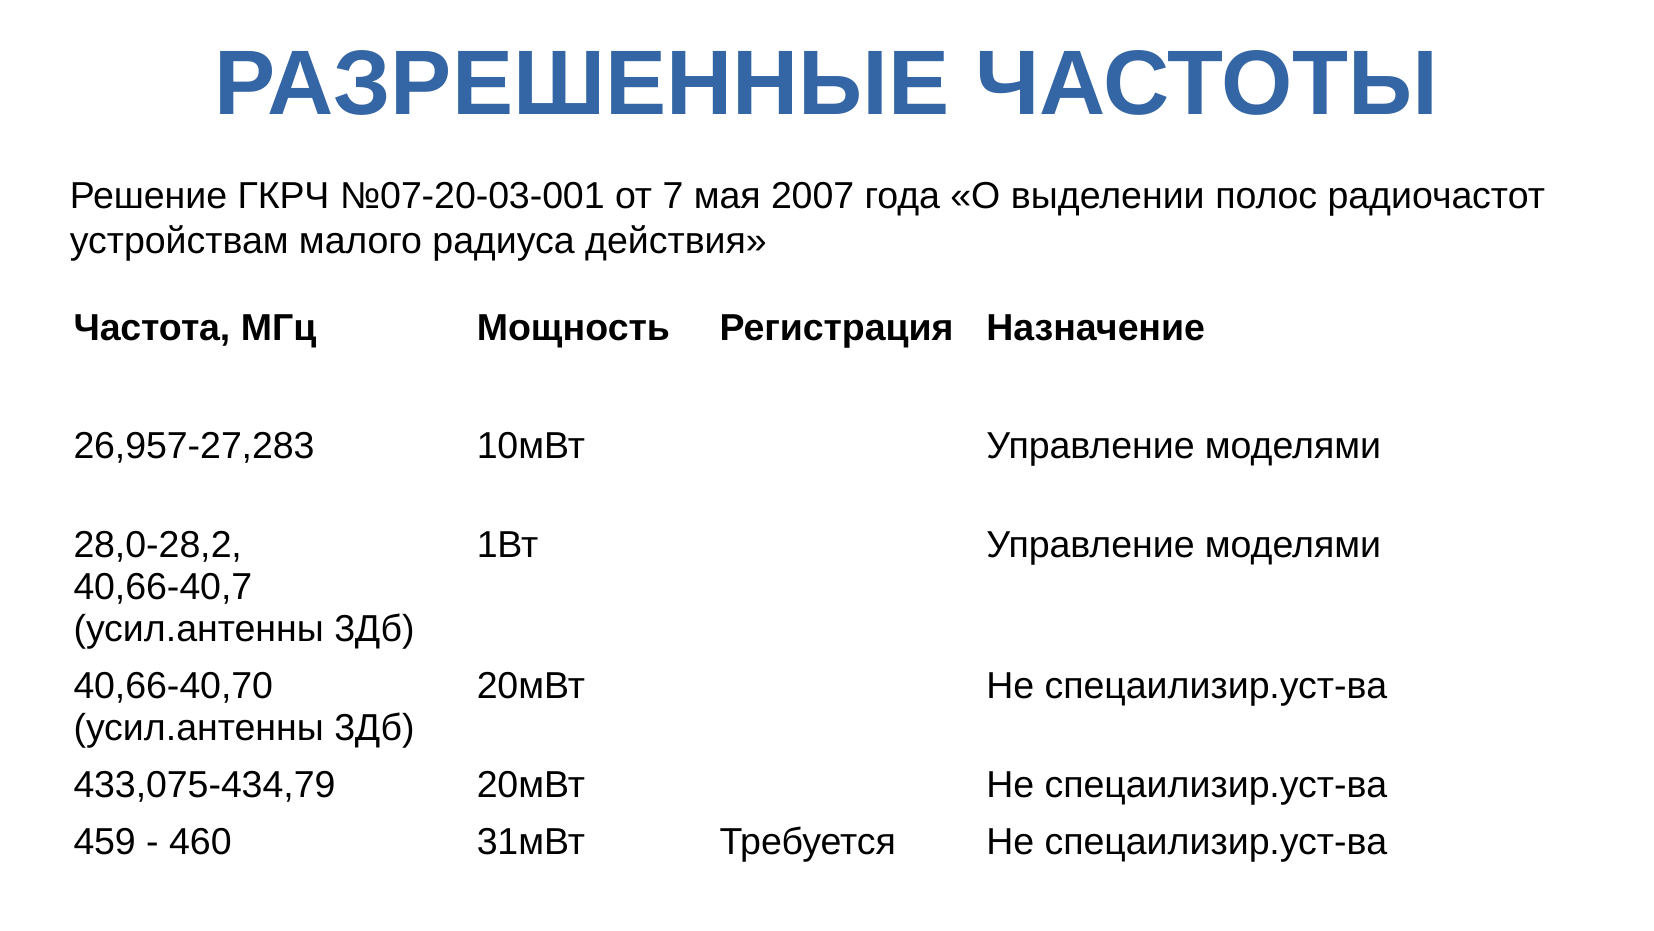

РАЗРЕШЕННЫЕ ЧАСТОТЫ
Решение ГКРЧ №07-20-03-001 от 7 мая 2007 года «О выделении полос радиочастот устройствам малого радиуса действия»
| Частота, МГц | Мощность | Регистрация | Назначение |
| --- | --- | --- | --- |
| 26,957-27,283 | 10мВт |  | Управление моделями |
| 28,0-28,2, 40,66-40,7 (усил.антенны 3Дб) | 1Вт |  | Управление моделями |
| 40,66-40,70 (усил.антенны 3Дб) | 20мВт |  | Не спецаилизир.уст-ва |
| 433,075-434,79 | 20мВт |  | Не спецаилизир.уст-ва |
| 459 - 460 | 31мВт | Требуется | Не спецаилизир.уст-ва |